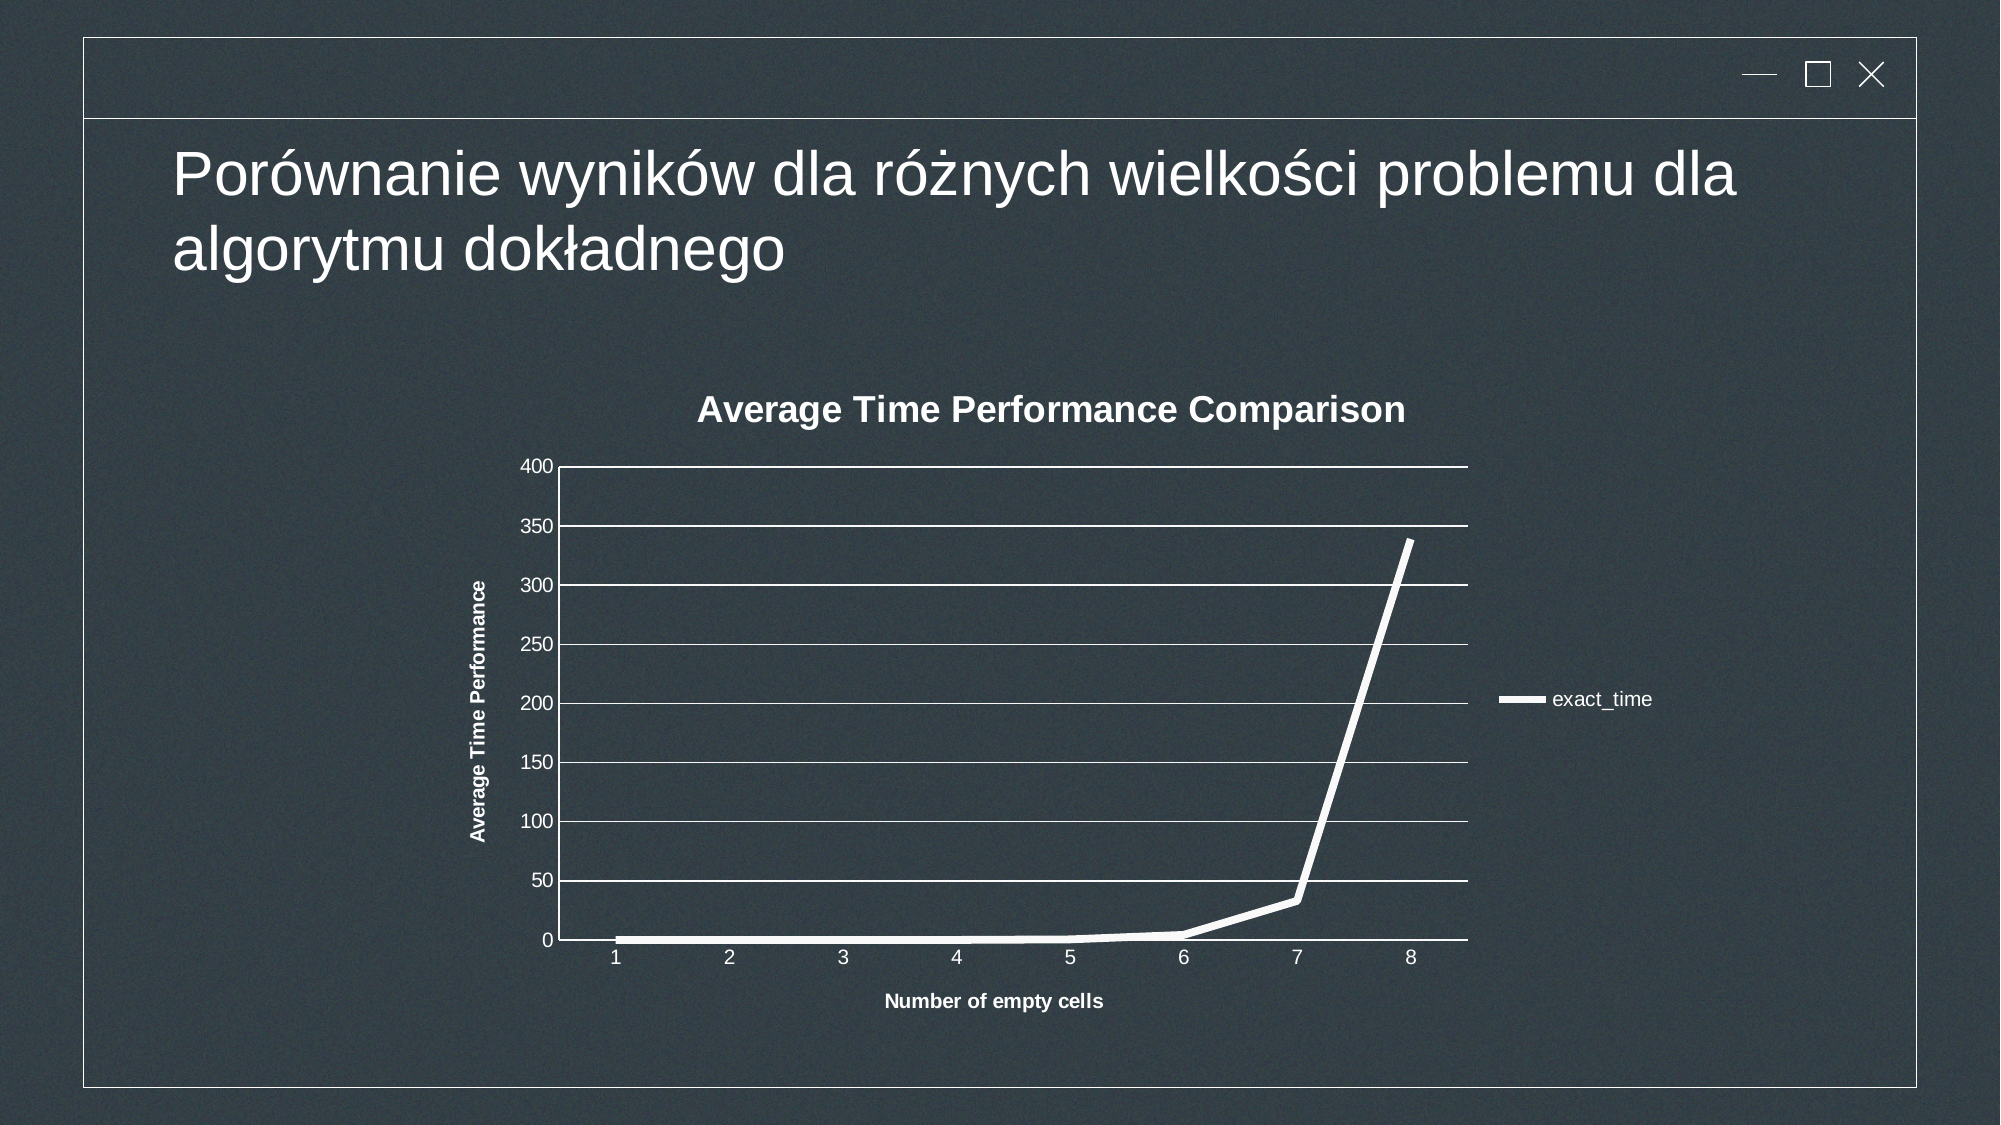

# Porównanie wyników dla różnych wielkości problemu dla algorytmu dokładnego

### Chart: Average Time Performance Comparison

| Category | exact_time |
|---|---|
| 1 | 0.0 |
| 2 | 0.0006637838151719836 |
| 3 | 0.005824989742702908 |
| 4 | 0.06629941198560926 |
| 5 | 0.5268992847866483 |
| 6 | 4.322852505577935 |
| 7 | 33.08256777127584 |
| 8 | 338.9729741414388 |